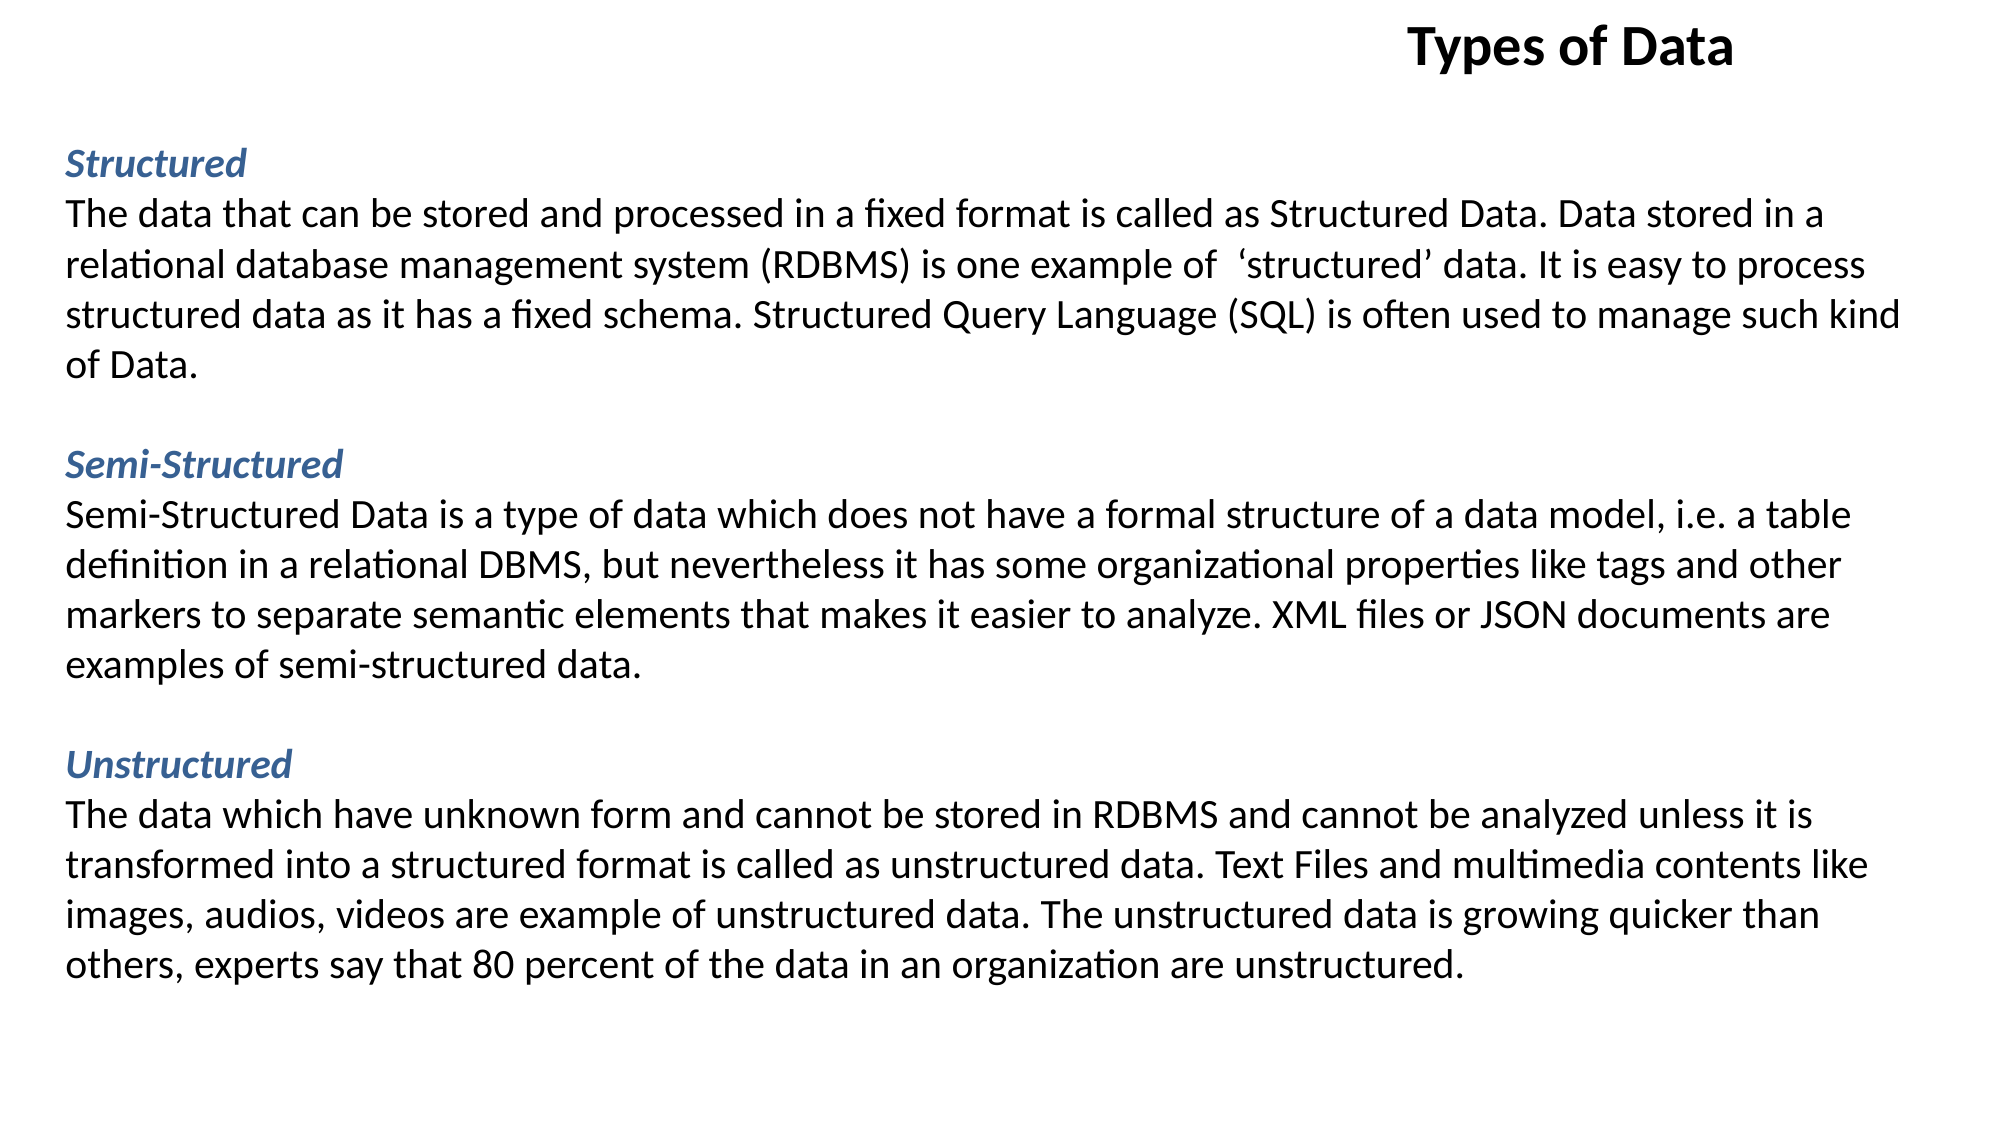

Types of Data
Structured
The data that can be stored and processed in a fixed format is called as Structured Data. Data stored in a relational database management system (RDBMS) is one example of  ‘structured’ data. It is easy to process structured data as it has a fixed schema. Structured Query Language (SQL) is often used to manage such kind of Data.

Semi-Structured
Semi-Structured Data is a type of data which does not have a formal structure of a data model, i.e. a table definition in a relational DBMS, but nevertheless it has some organizational properties like tags and other markers to separate semantic elements that makes it easier to analyze. XML files or JSON documents are examples of semi-structured data.

Unstructured
The data which have unknown form and cannot be stored in RDBMS and cannot be analyzed unless it is transformed into a structured format is called as unstructured data. Text Files and multimedia contents like images, audios, videos are example of unstructured data. The unstructured data is growing quicker than others, experts say that 80 percent of the data in an organization are unstructured.